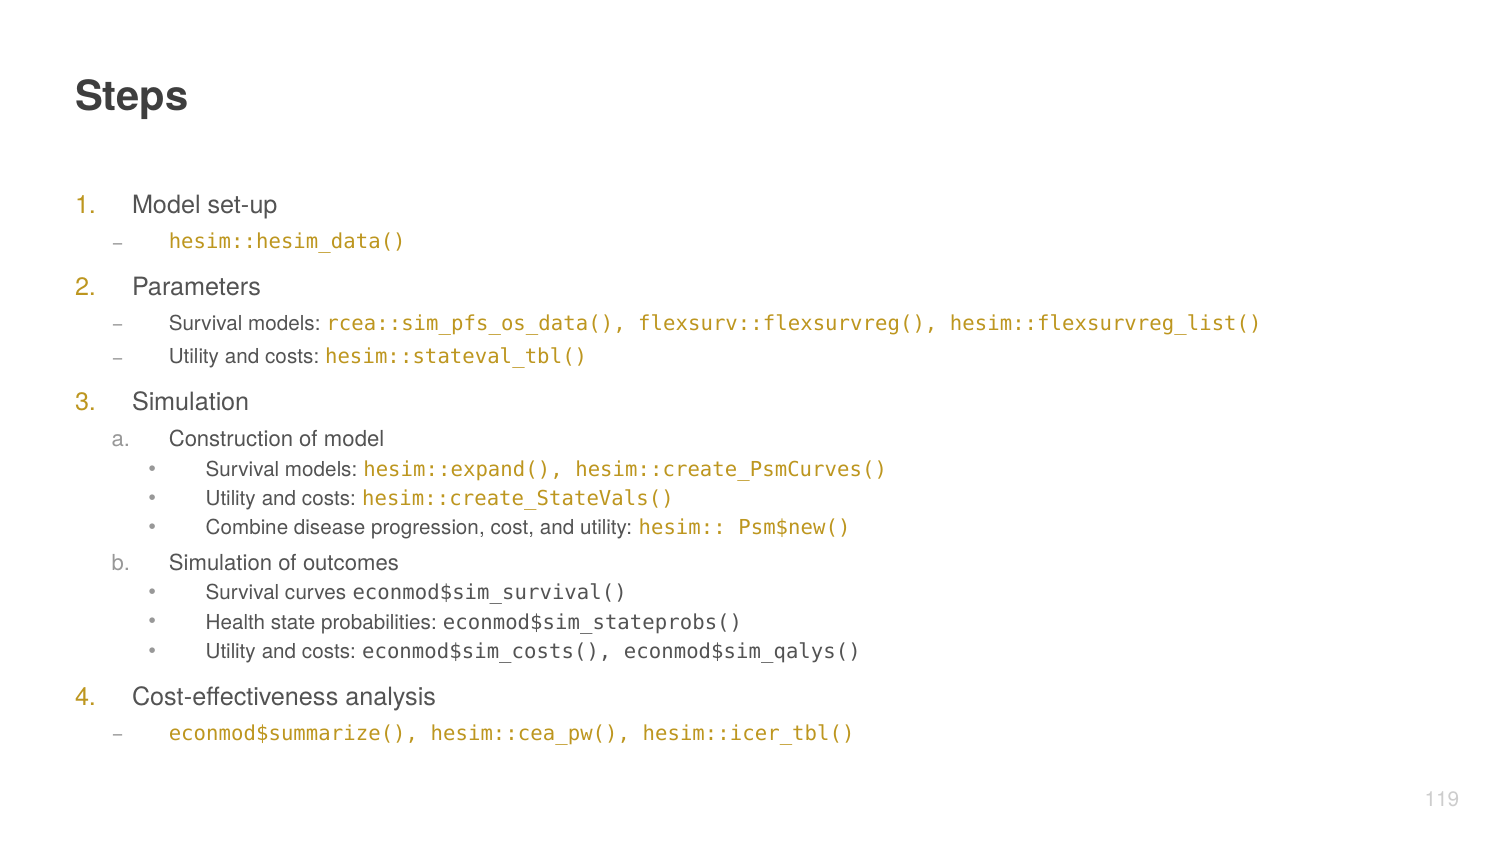

# Steps
Model set-up
hesim::hesim_data()
Parameters
Survival models: rcea::sim_pfs_os_data(), flexsurv::flexsurvreg(), hesim::flexsurvreg_list()
Utility and costs: hesim::stateval_tbl()
Simulation
Construction of model
Survival models: hesim::expand(), hesim::create_PsmCurves()
Utility and costs: hesim::create_StateVals()
Combine disease progression, cost, and utility: hesim:: Psm$new()
Simulation of outcomes
Survival curves econmod$sim_survival()
Health state probabilities: econmod$sim_stateprobs()
Utility and costs: econmod$sim_costs(), econmod$sim_qalys()
Cost-effectiveness analysis
econmod$summarize(), hesim::cea_pw(), hesim::icer_tbl()
119